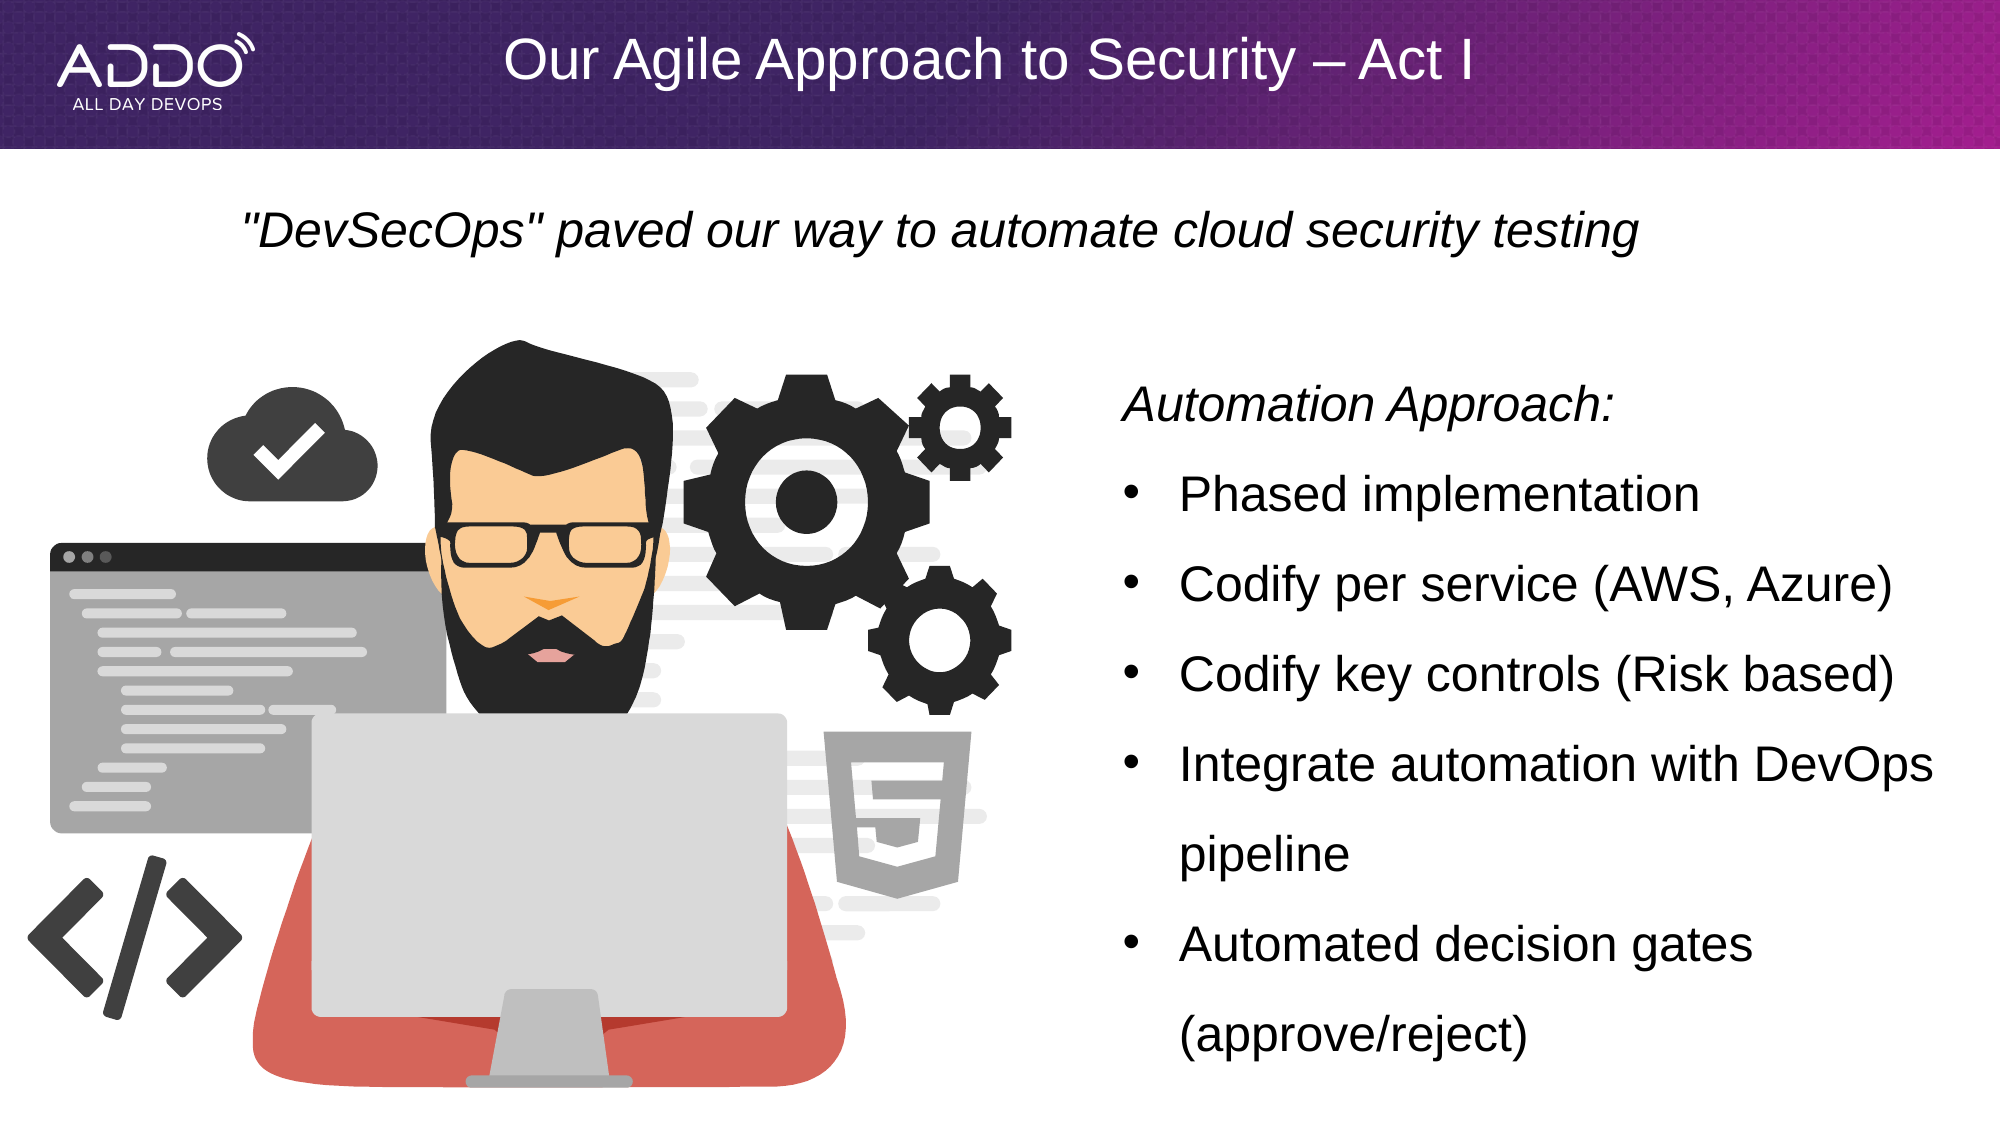

# Our Agile Approach to Security – Act I

"DevSecOps" paved our way to automate cloud security testing

Automation Approach:
Phased implementation
Codify per service (AWS, Azure)
Codify key controls (Risk based)
Integrate automation with DevOps pipeline
Automated decision gates (approve/reject)